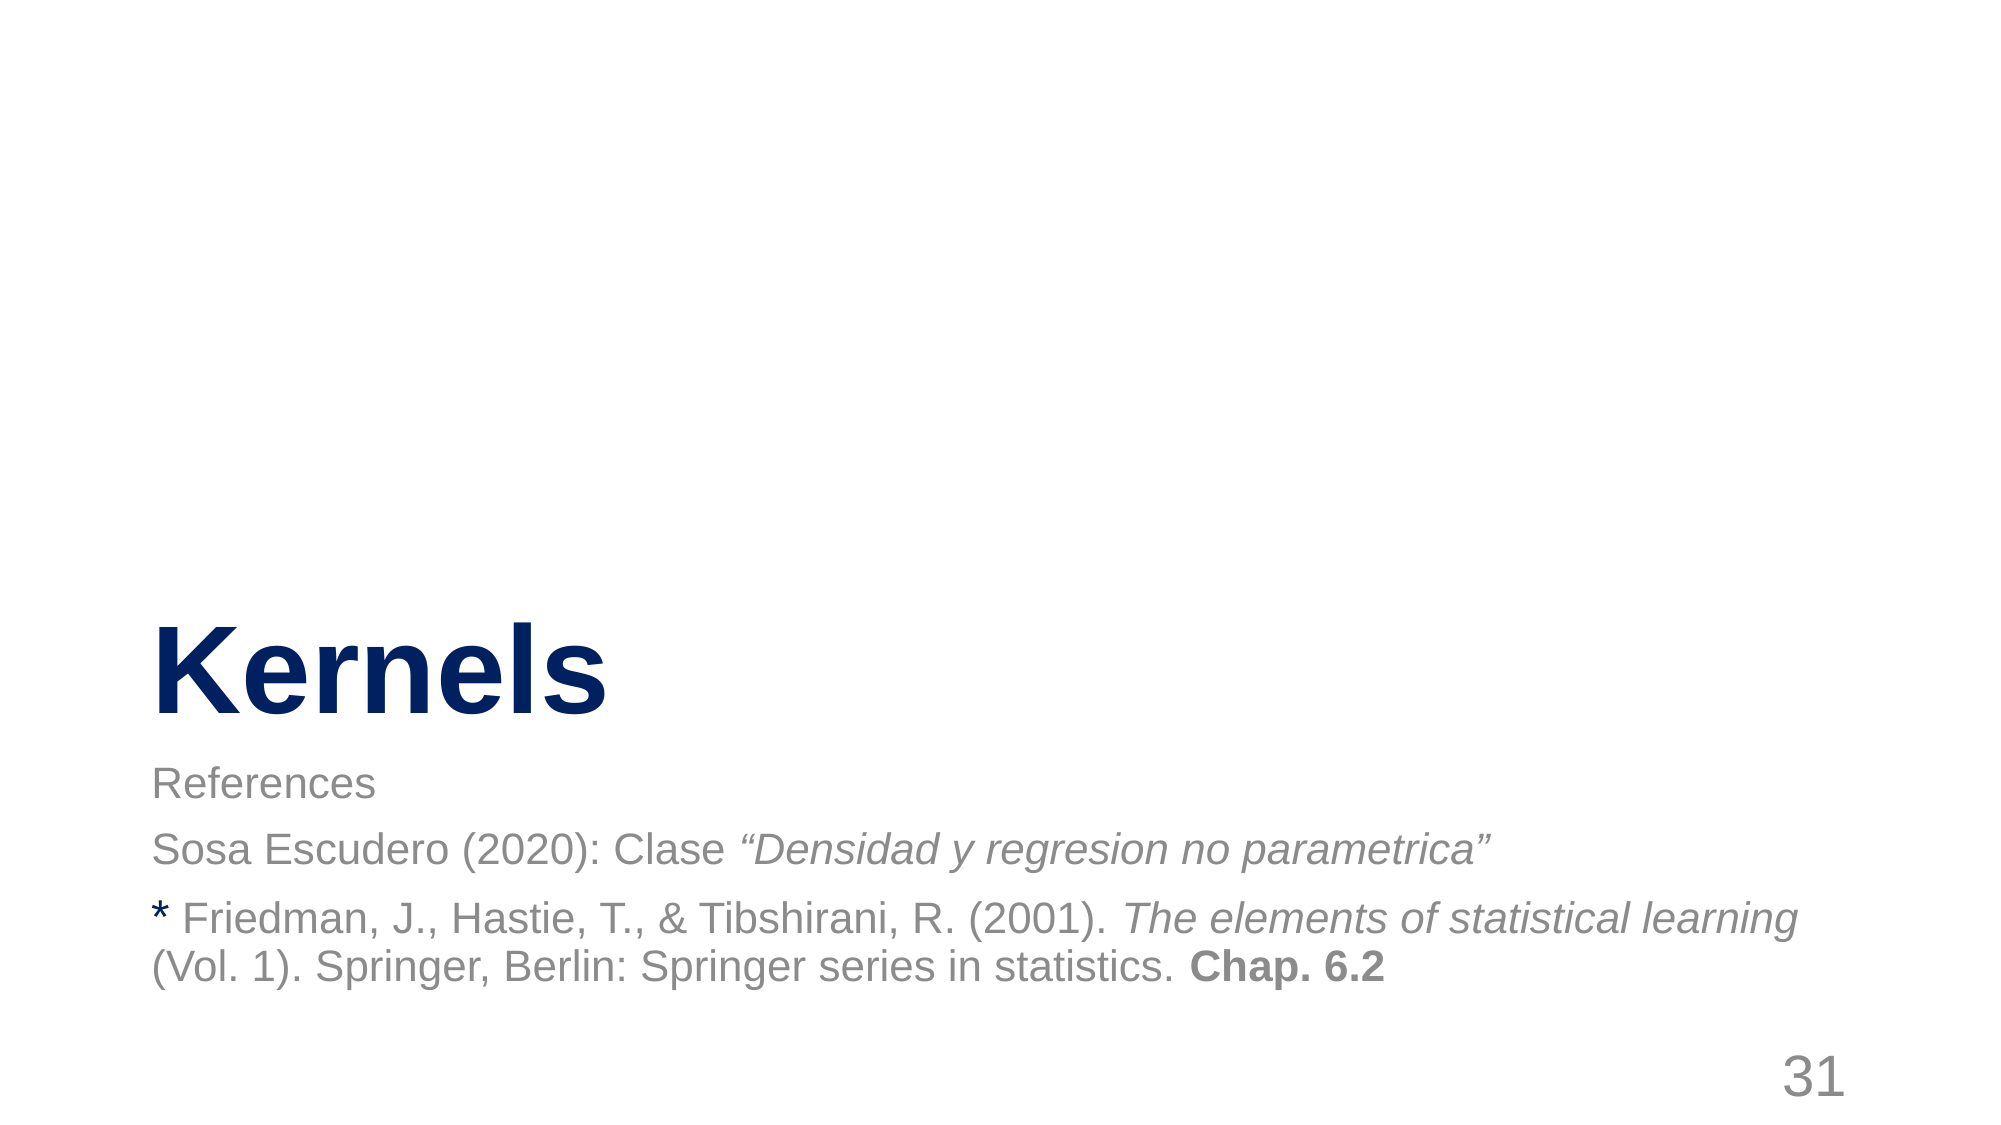

# Kernels
References
Sosa Escudero (2020): Clase “Densidad y regresion no parametrica”
* Friedman, J., Hastie, T., & Tibshirani, R. (2001). The elements of statistical learning (Vol. 1). Springer, Berlin: Springer series in statistics. Chap. 6.2
31